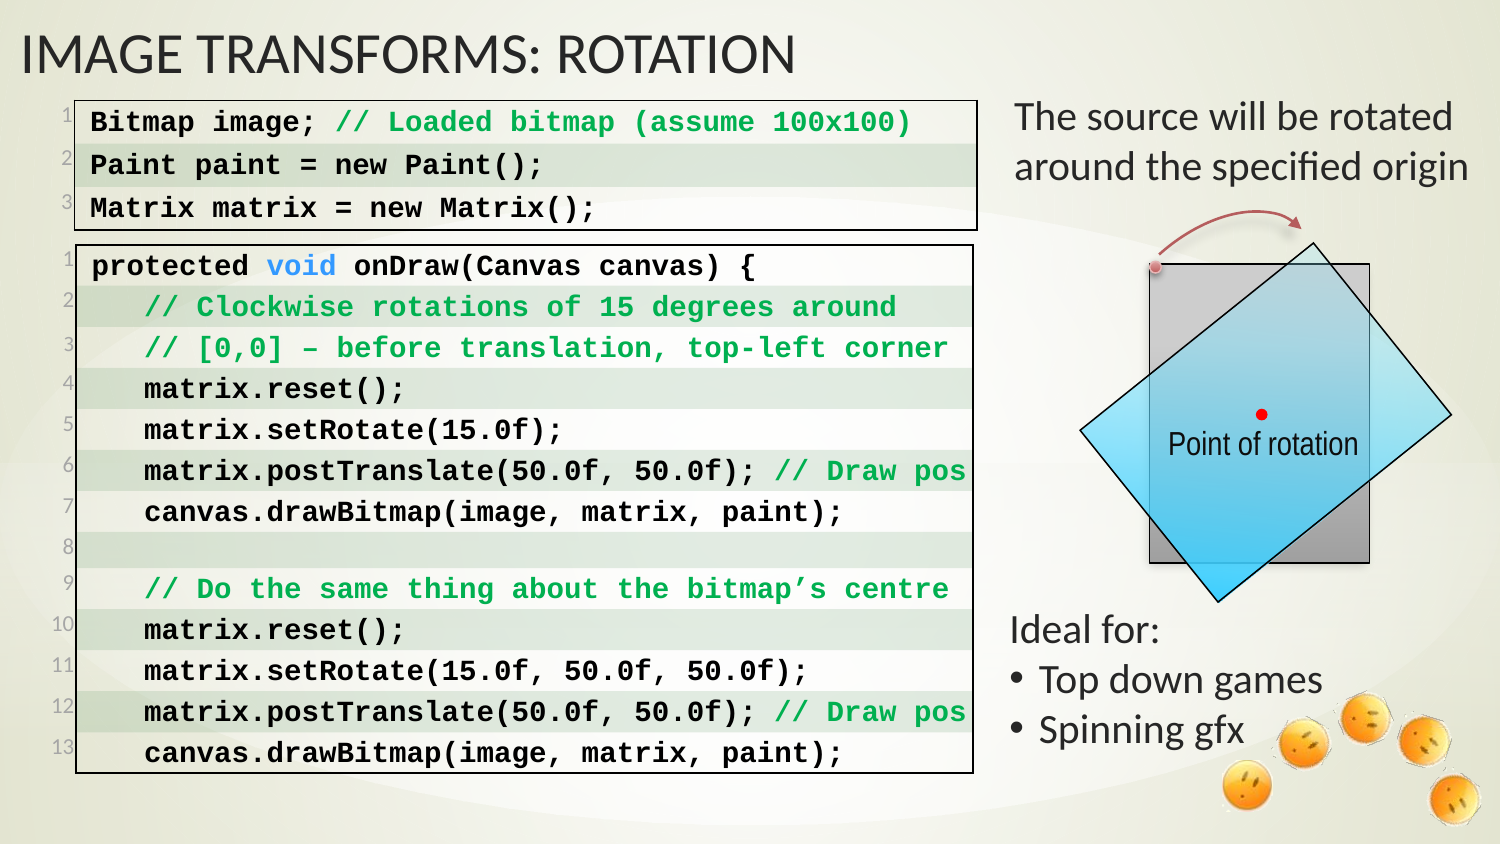

The source will be rotated around the specified origin

| 1 | Bitmap image; // Loaded bitmap (assume 100x100) |
| --- | --- |
| 2 | Paint paint = new Paint(); |
| 3 | Matrix matrix = new Matrix(); |

Point of rotation
| 1 | protected void onDraw(Canvas canvas) { |
| --- | --- |
| 2 | // Clockwise rotations of 15 degrees around |
| 3 | // [0,0] – before translation, top-left corner |
| 4 | matrix.reset(); |
| 5 | matrix.setRotate(15.0f); |
| 6 | matrix.postTranslate(50.0f, 50.0f); // Draw pos |
| 7 | canvas.drawBitmap(image, matrix, paint); |
| 8 |  |
| 9 | // Do the same thing about the bitmap’s centre |
| 10 | matrix.reset(); |
| 11 | matrix.setRotate(15.0f, 50.0f, 50.0f); |
| 12 | matrix.postTranslate(50.0f, 50.0f); // Draw pos |
| 13 | canvas.drawBitmap(image, matrix, paint); |
Ideal for:
Top down games
Spinning gfx